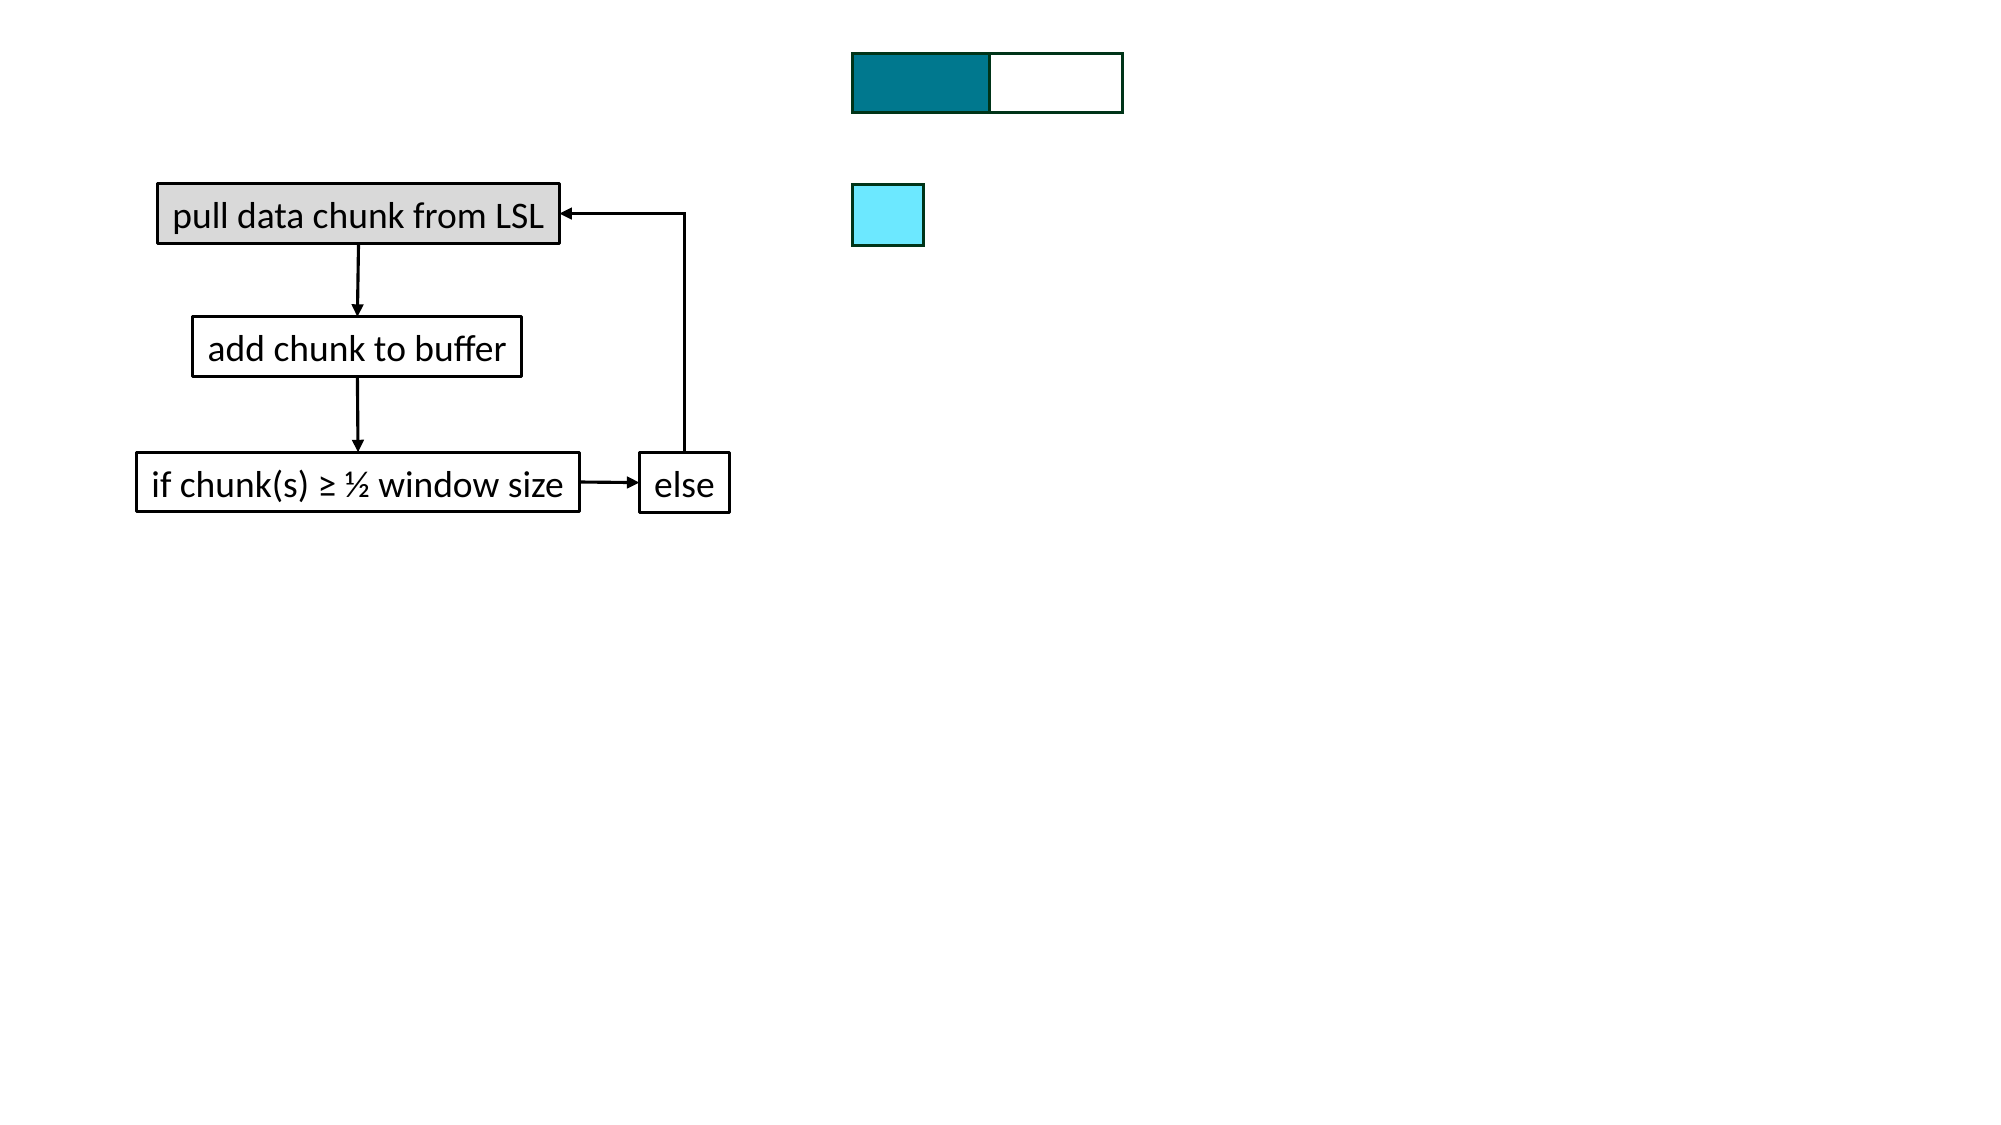

pull data chunk from LSL

add chunk to buffer
if chunk(s) ≥ ½ window size
else